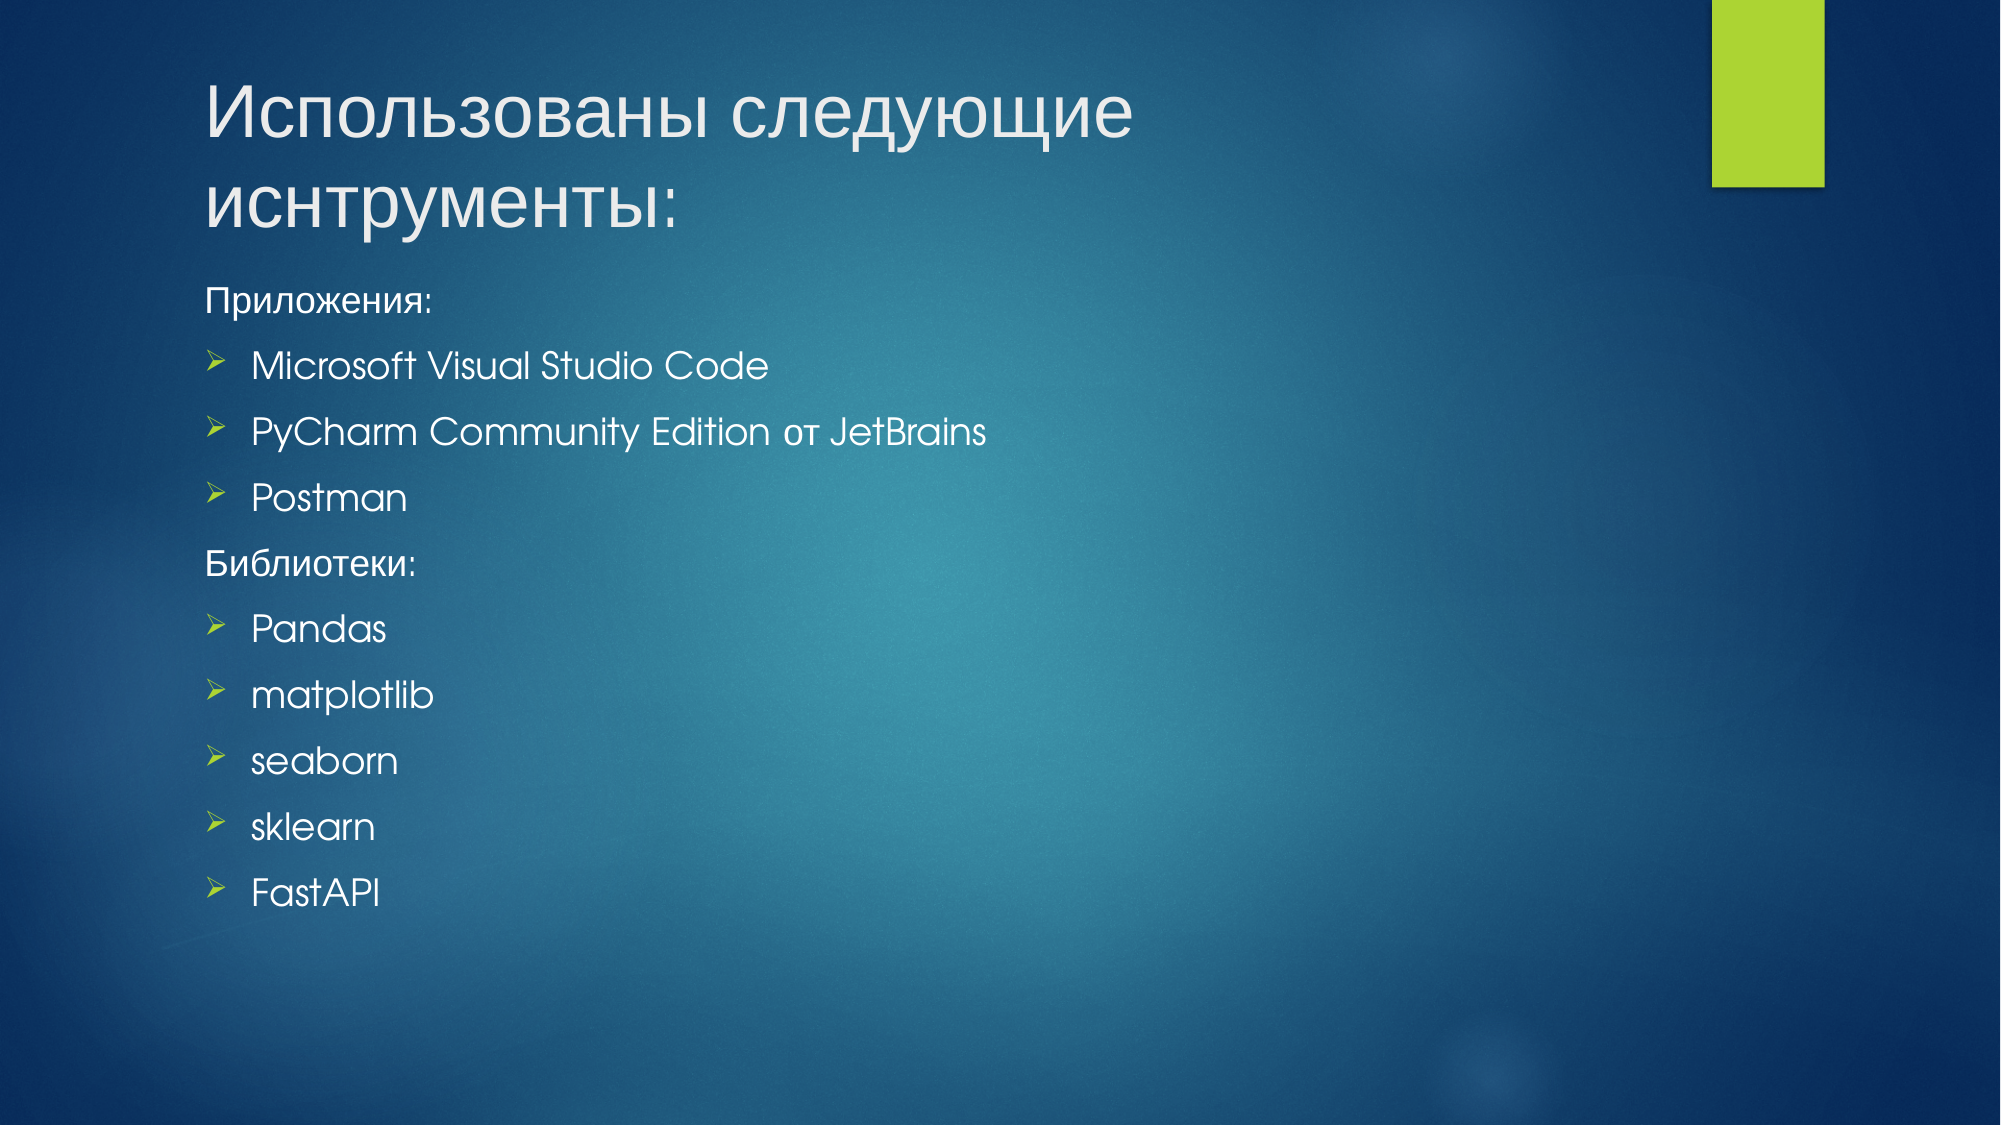

# Использованы следующие иснтрументы:
Приложения:
Microsoft Visual Studio Code
PyCharm Community Edition от JetBrains
Postman
Библиотеки:
Pandas
matplotlib
seaborn
sklearn
FastAPI